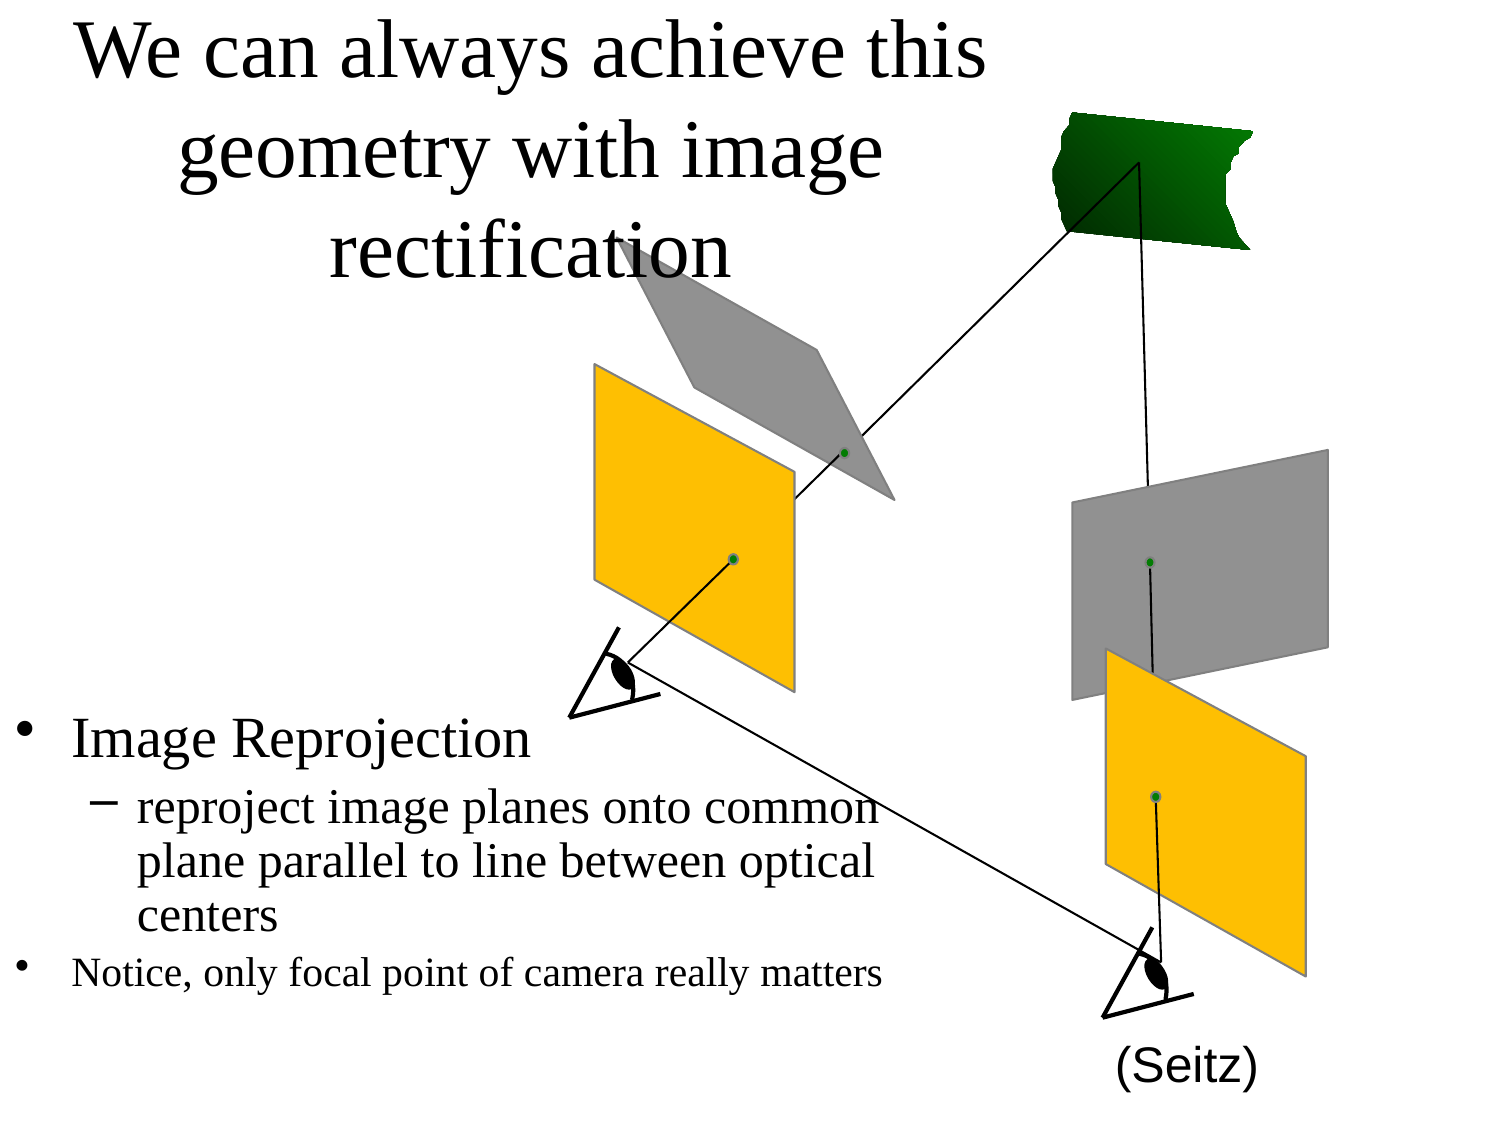

# We can always achieve this geometry with image rectification

Image Reprojection
reproject image planes onto common
plane parallel to line between optical centers
Notice, only focal point of camera really matters

(Seitz)